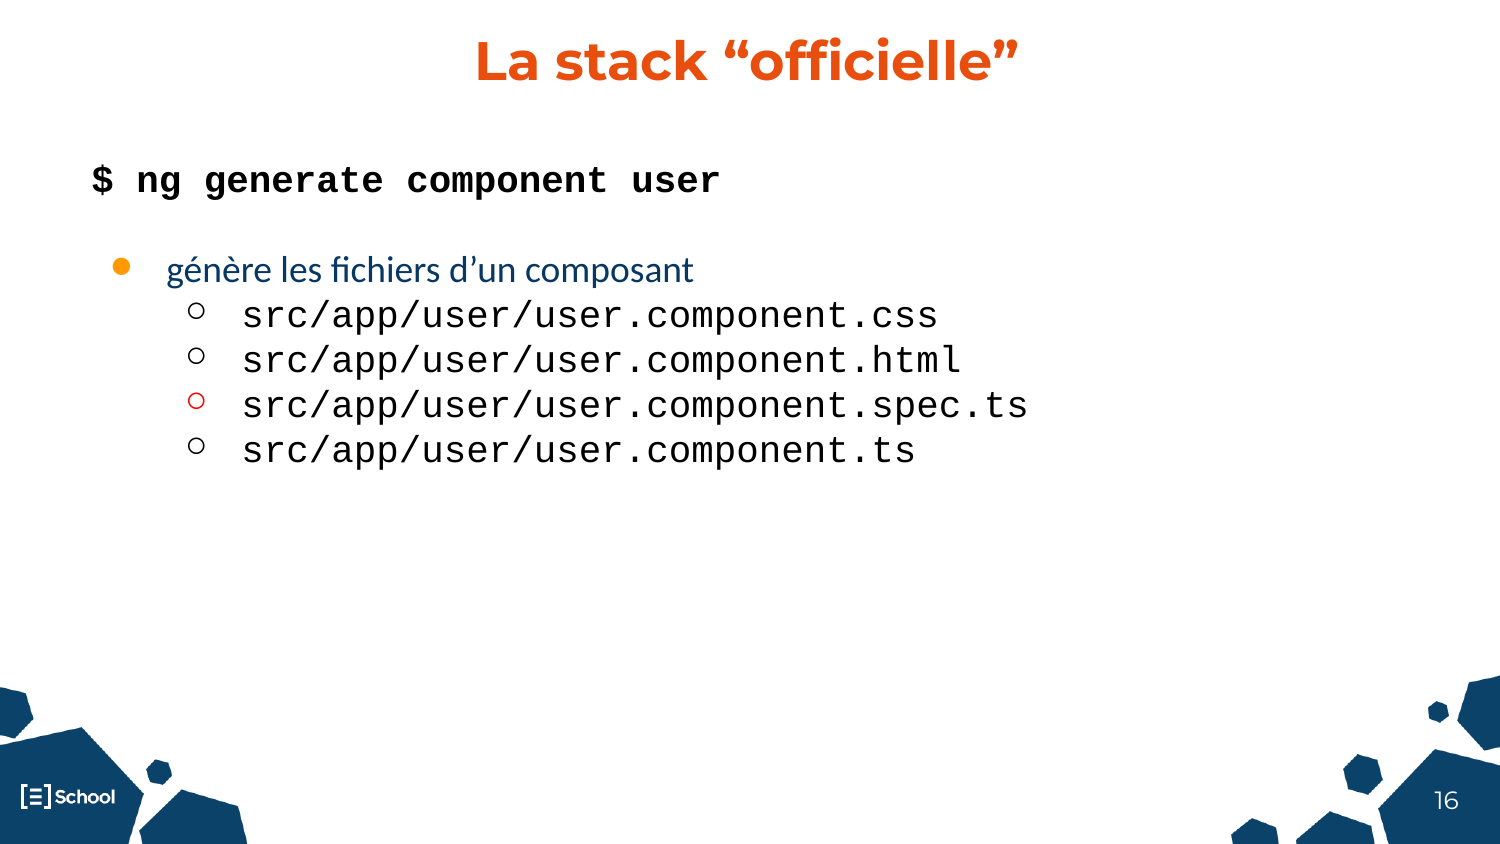

La stack “officielle”
$ ng generate component user

génère les fichiers d’un composant
src/app/user/user.component.css
src/app/user/user.component.html
src/app/user/user.component.spec.ts
src/app/user/user.component.ts

16